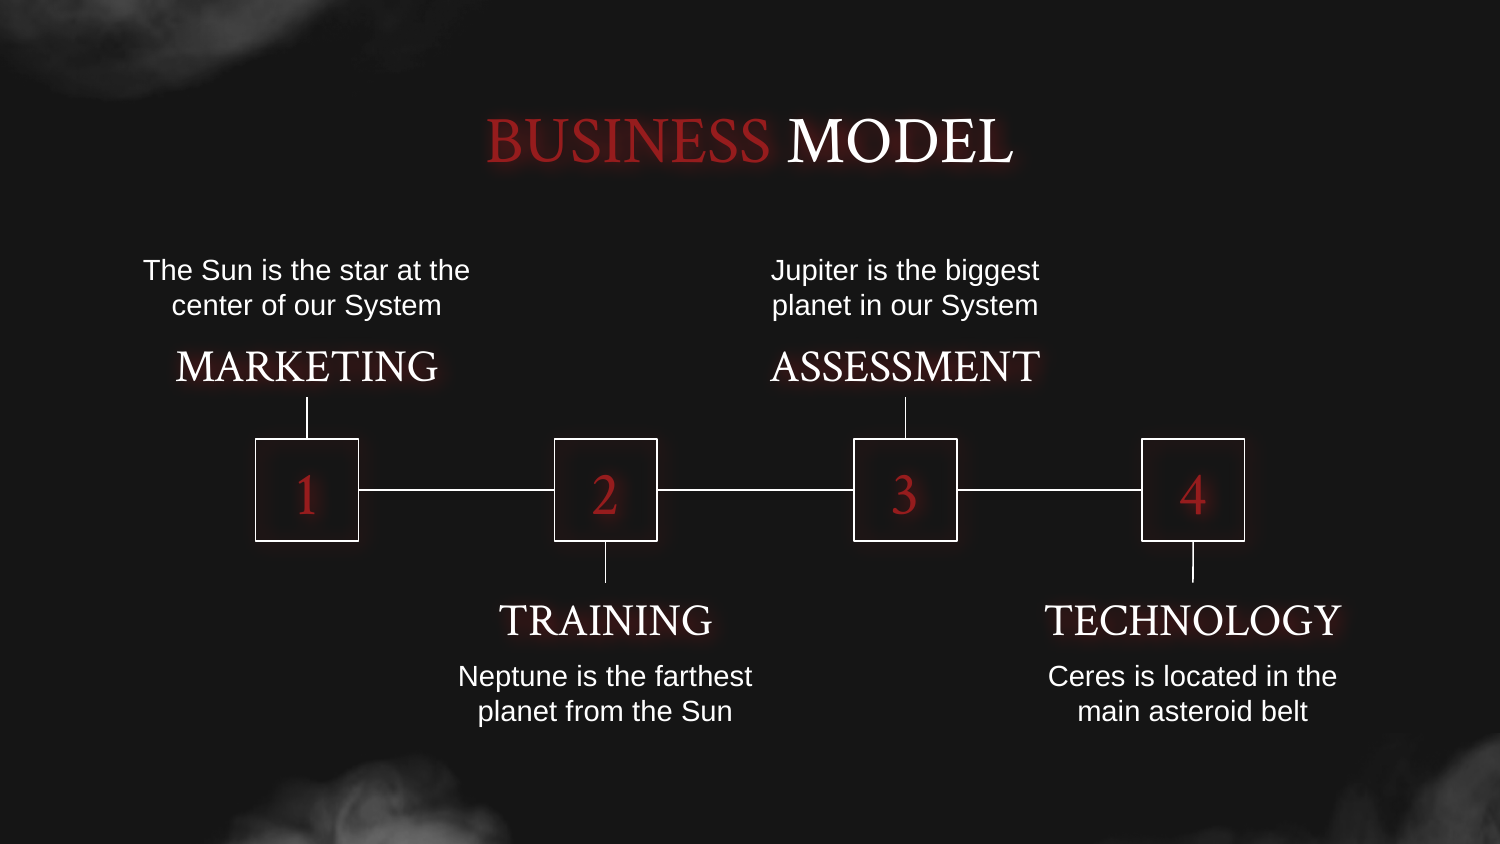

# BUSINESS MODEL
The Sun is the star at the center of our System
Jupiter is the biggest planet in our System
MARKETING
ASSESSMENT
1
2
3
4
TRAINING
TECHNOLOGY
Neptune is the farthest planet from the Sun
Ceres is located in the main asteroid belt